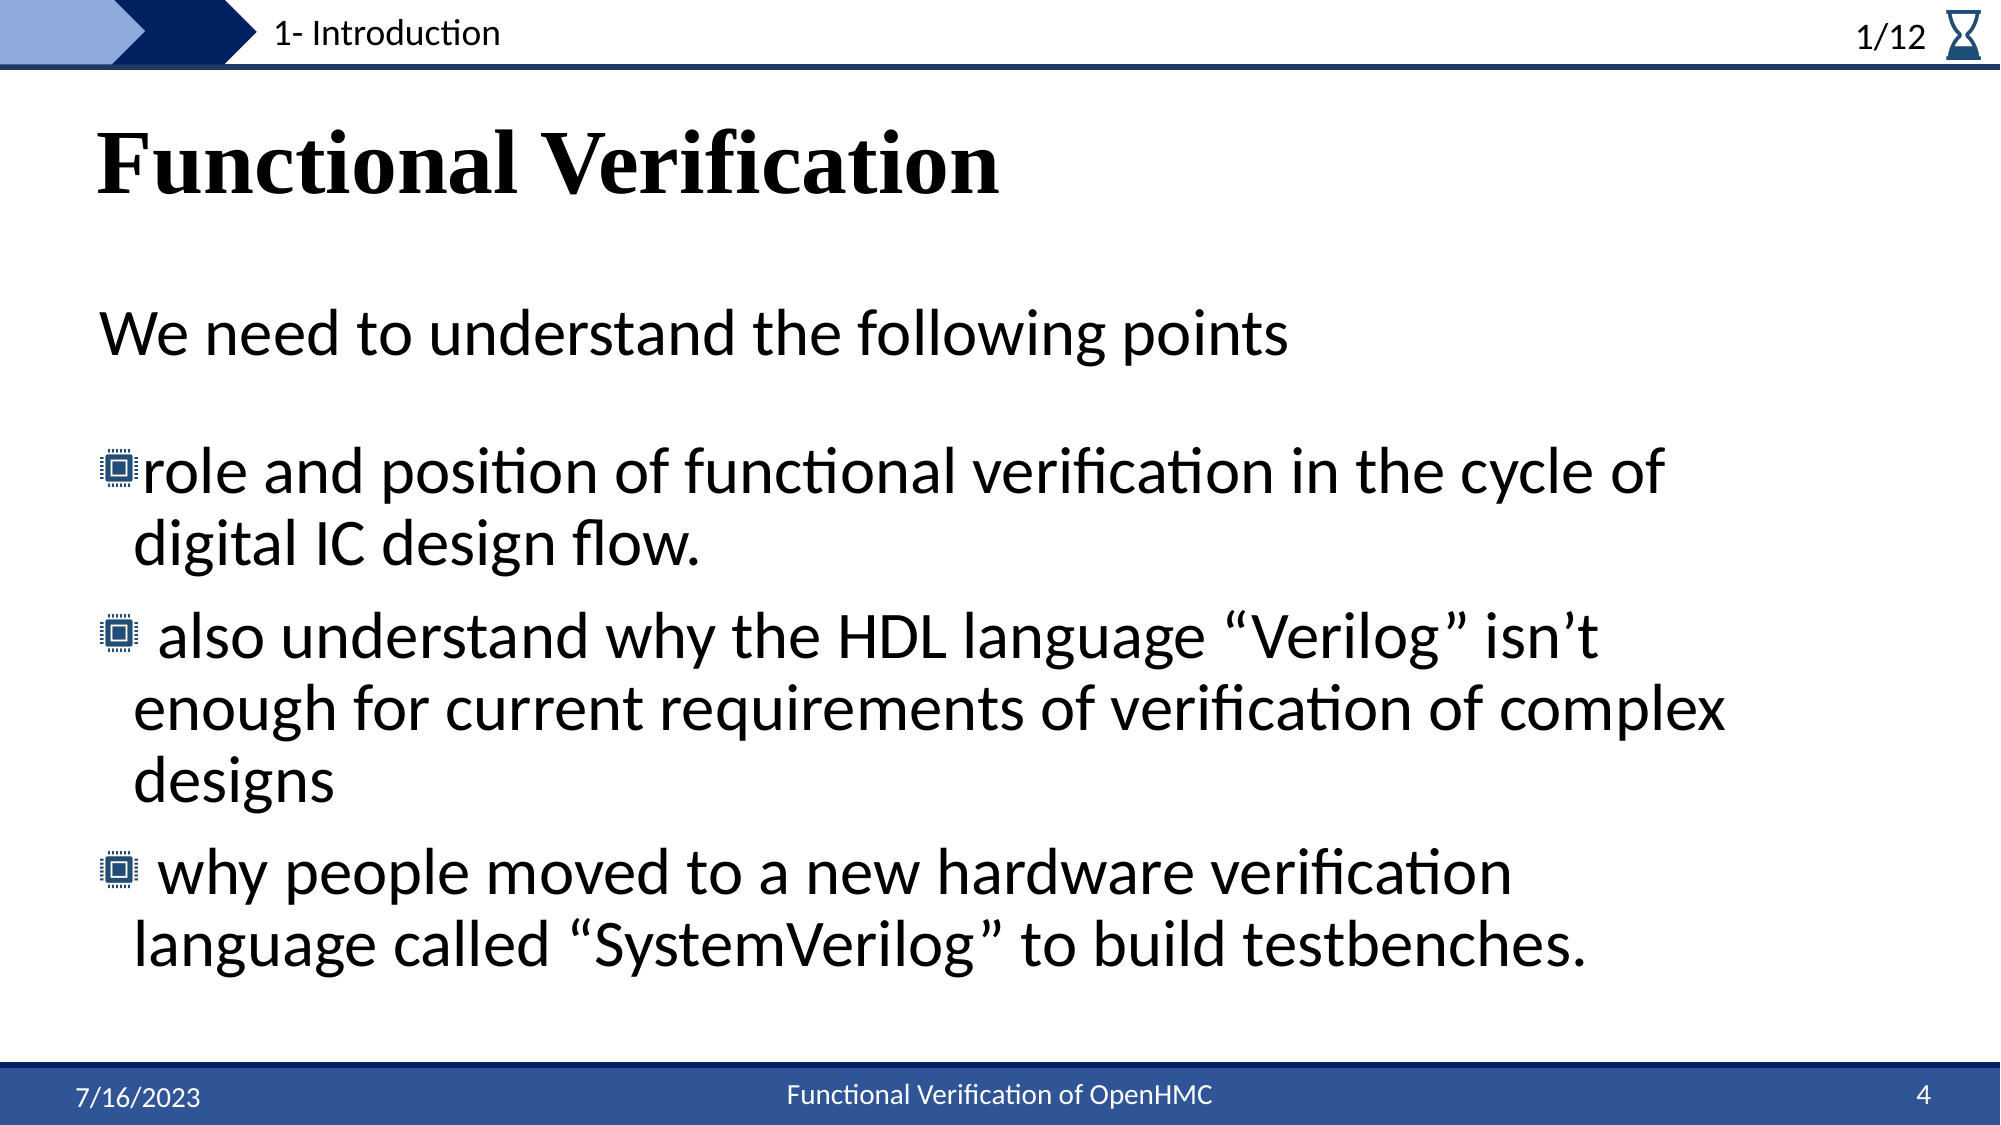

1- Introduction

1/12
# Functional Verification
We need to understand the following points
role and position of functional verification in the cycle of digital IC design flow.
 also understand why the HDL language “Verilog” isn’t enough for current requirements of verification of complex designs
 why people moved to a new hardware verification language called “SystemVerilog” to build testbenches.
4
Functional Verification of OpenHMC
7/16/2023